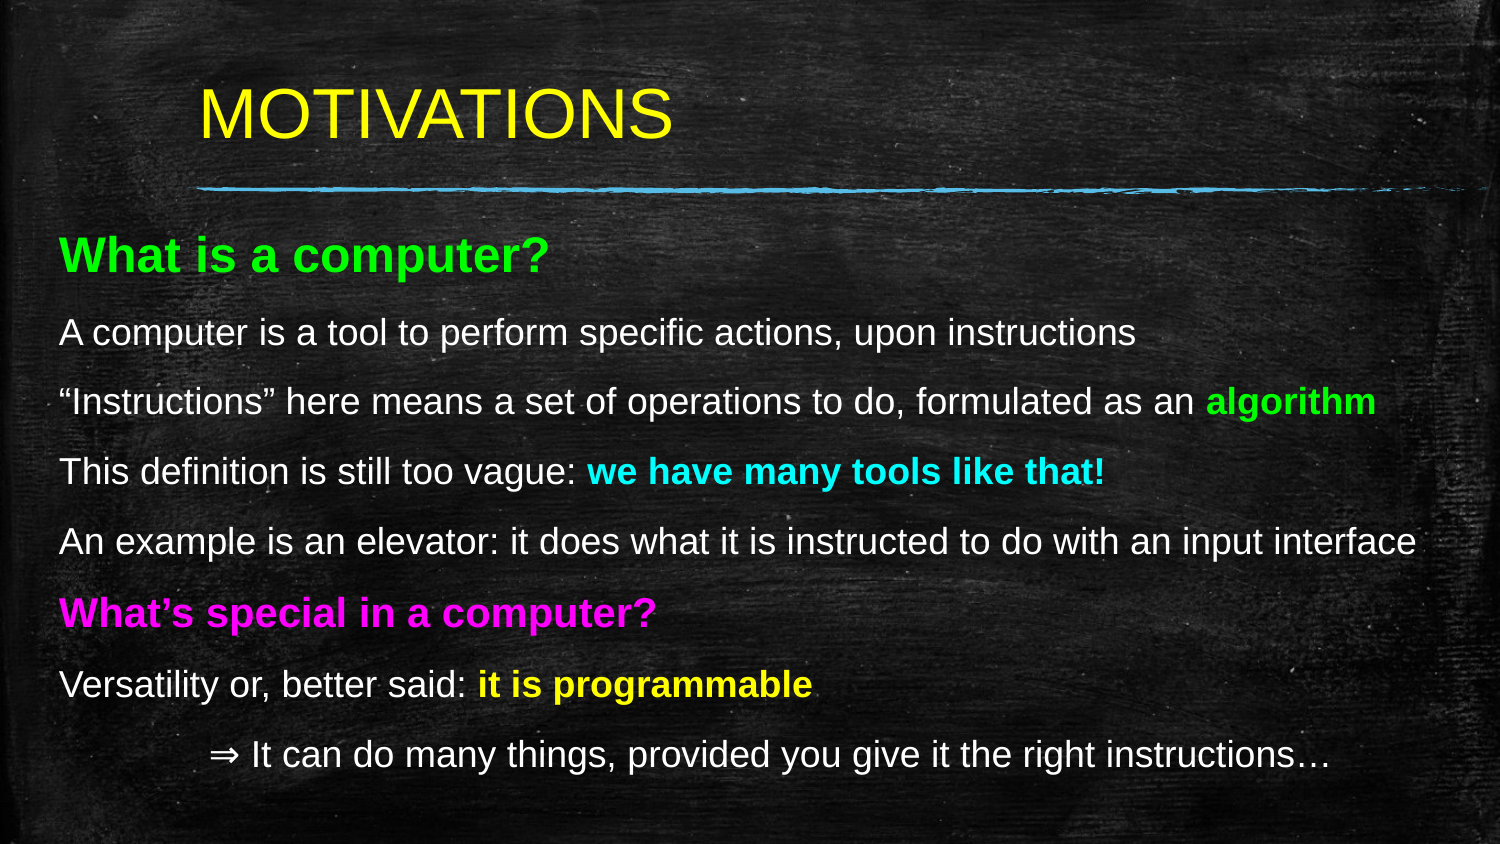

# MOTIVATIONS
What is a computer?
A computer is a tool to perform specific actions, upon instructions
“Instructions” here means a set of operations to do, formulated as an algorithm
This definition is still too vague: we have many tools like that!
An example is an elevator: it does what it is instructed to do with an input interface
What’s special in a computer?
Versatility or, better said: it is programmable
	⇒ It can do many things, provided you give it the right instructions…